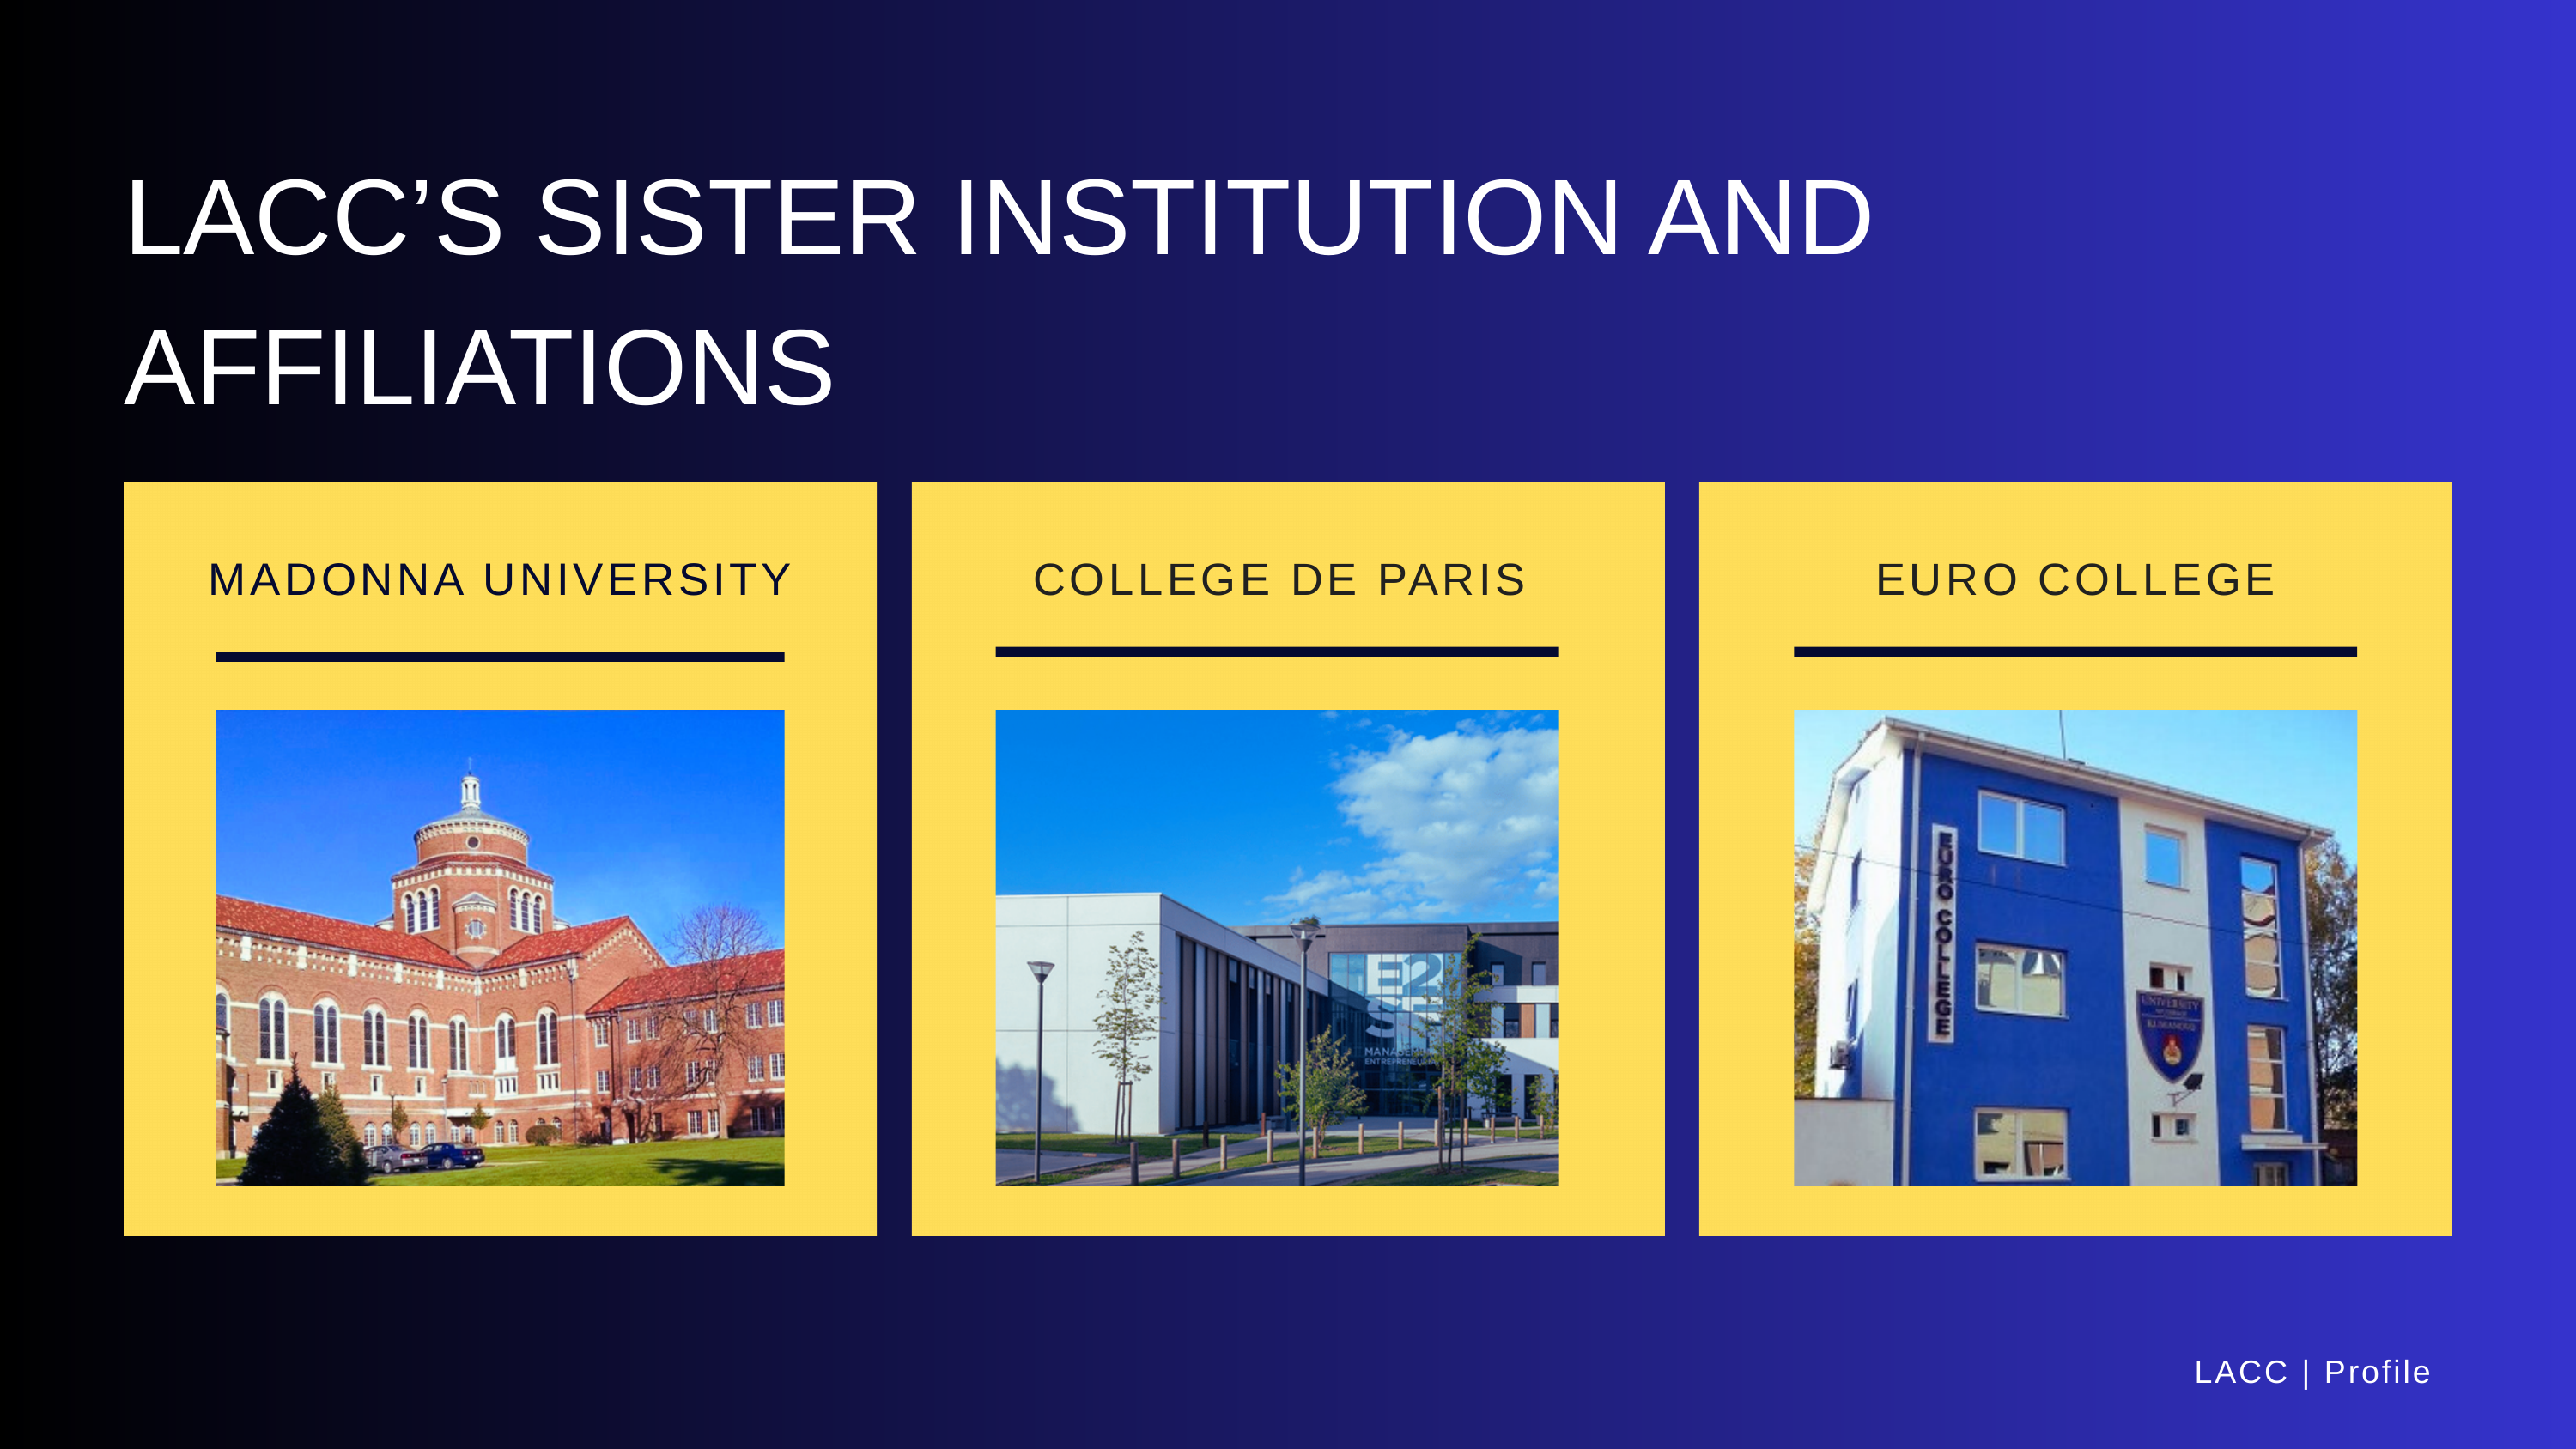

LACC’S SISTER INSTITUTION AND AFFILIATIONS

MADONNA UNIVERSITY
COLLEGE DE PARIS
EURO COLLEGE

LACC | Profile